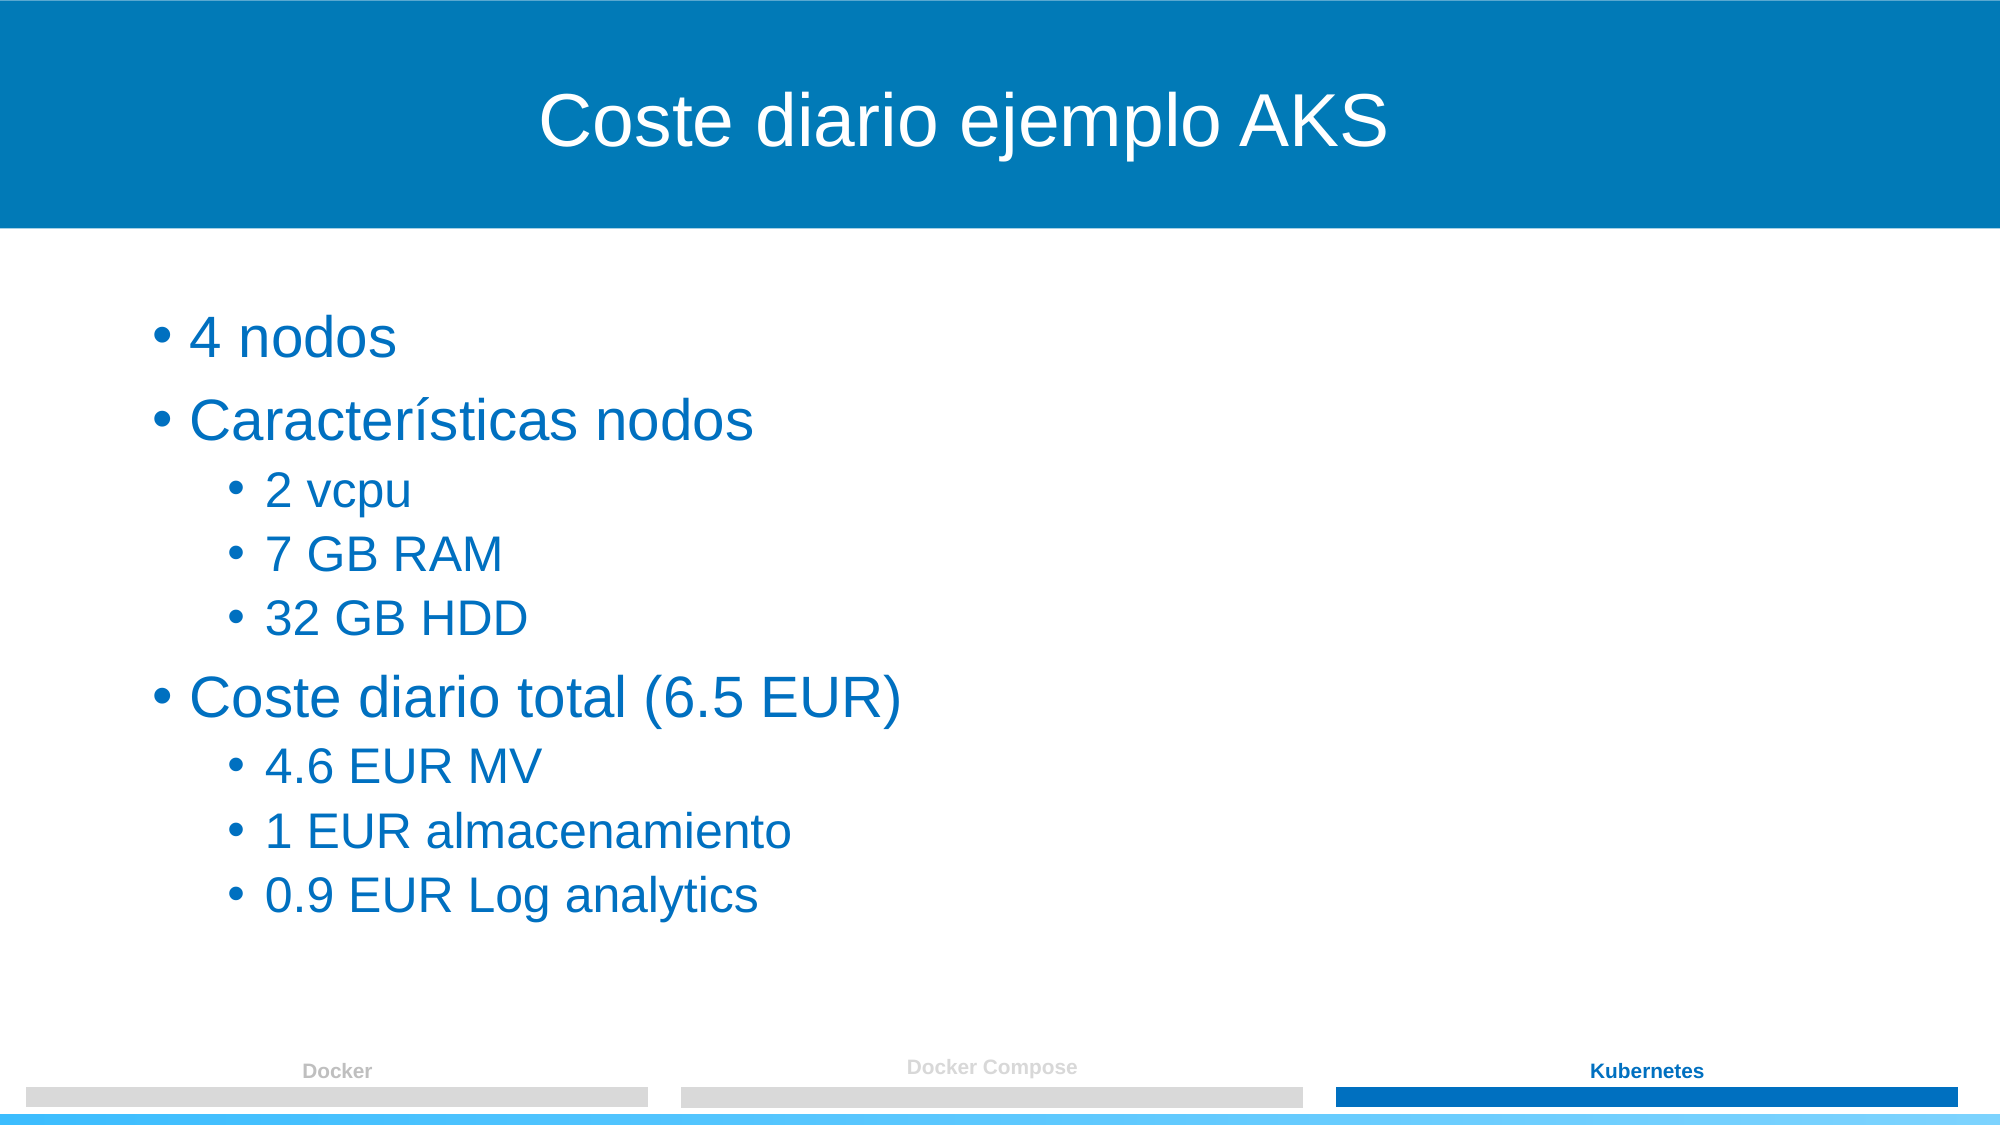

Coste diario ejemplo AKS
4 nodos
Características nodos
2 vcpu
7 GB RAM
32 GB HDD
Coste diario total (6.5 EUR)
4.6 EUR MV
1 EUR almacenamiento
0.9 EUR Log analytics

Docker Compose
Docker
Kubernetes